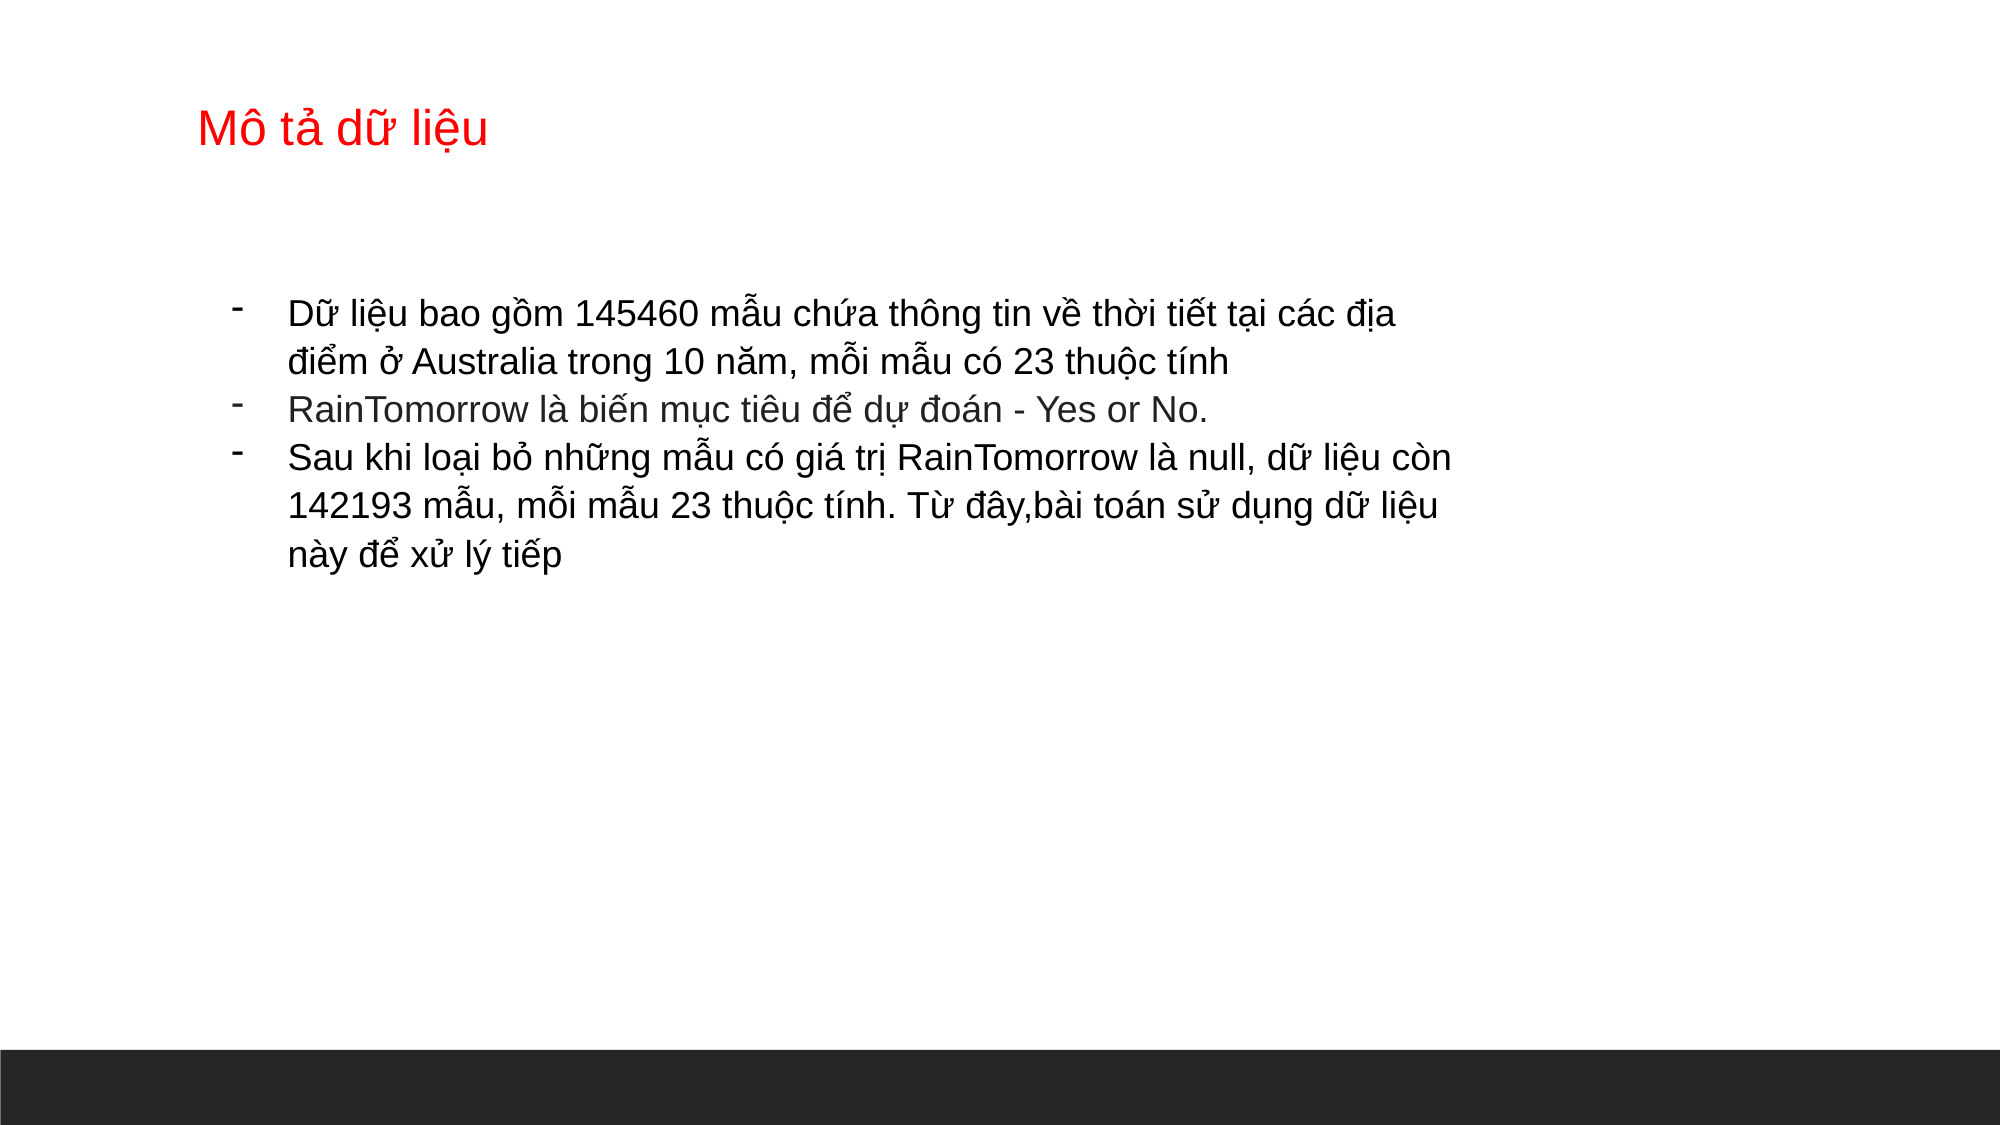

Mô tả dữ liệu
Dữ liệu bao gồm 145460 mẫu chứa thông tin về thời tiết tại các địa điểm ở Australia trong 10 năm, mỗi mẫu có 23 thuộc tính
RainTomorrow là biến mục tiêu để dự đoán - Yes or No.
Sau khi loại bỏ những mẫu có giá trị RainTomorrow là null, dữ liệu còn 142193 mẫu, mỗi mẫu 23 thuộc tính. Từ đây,bài toán sử dụng dữ liệu này để xử lý tiếp